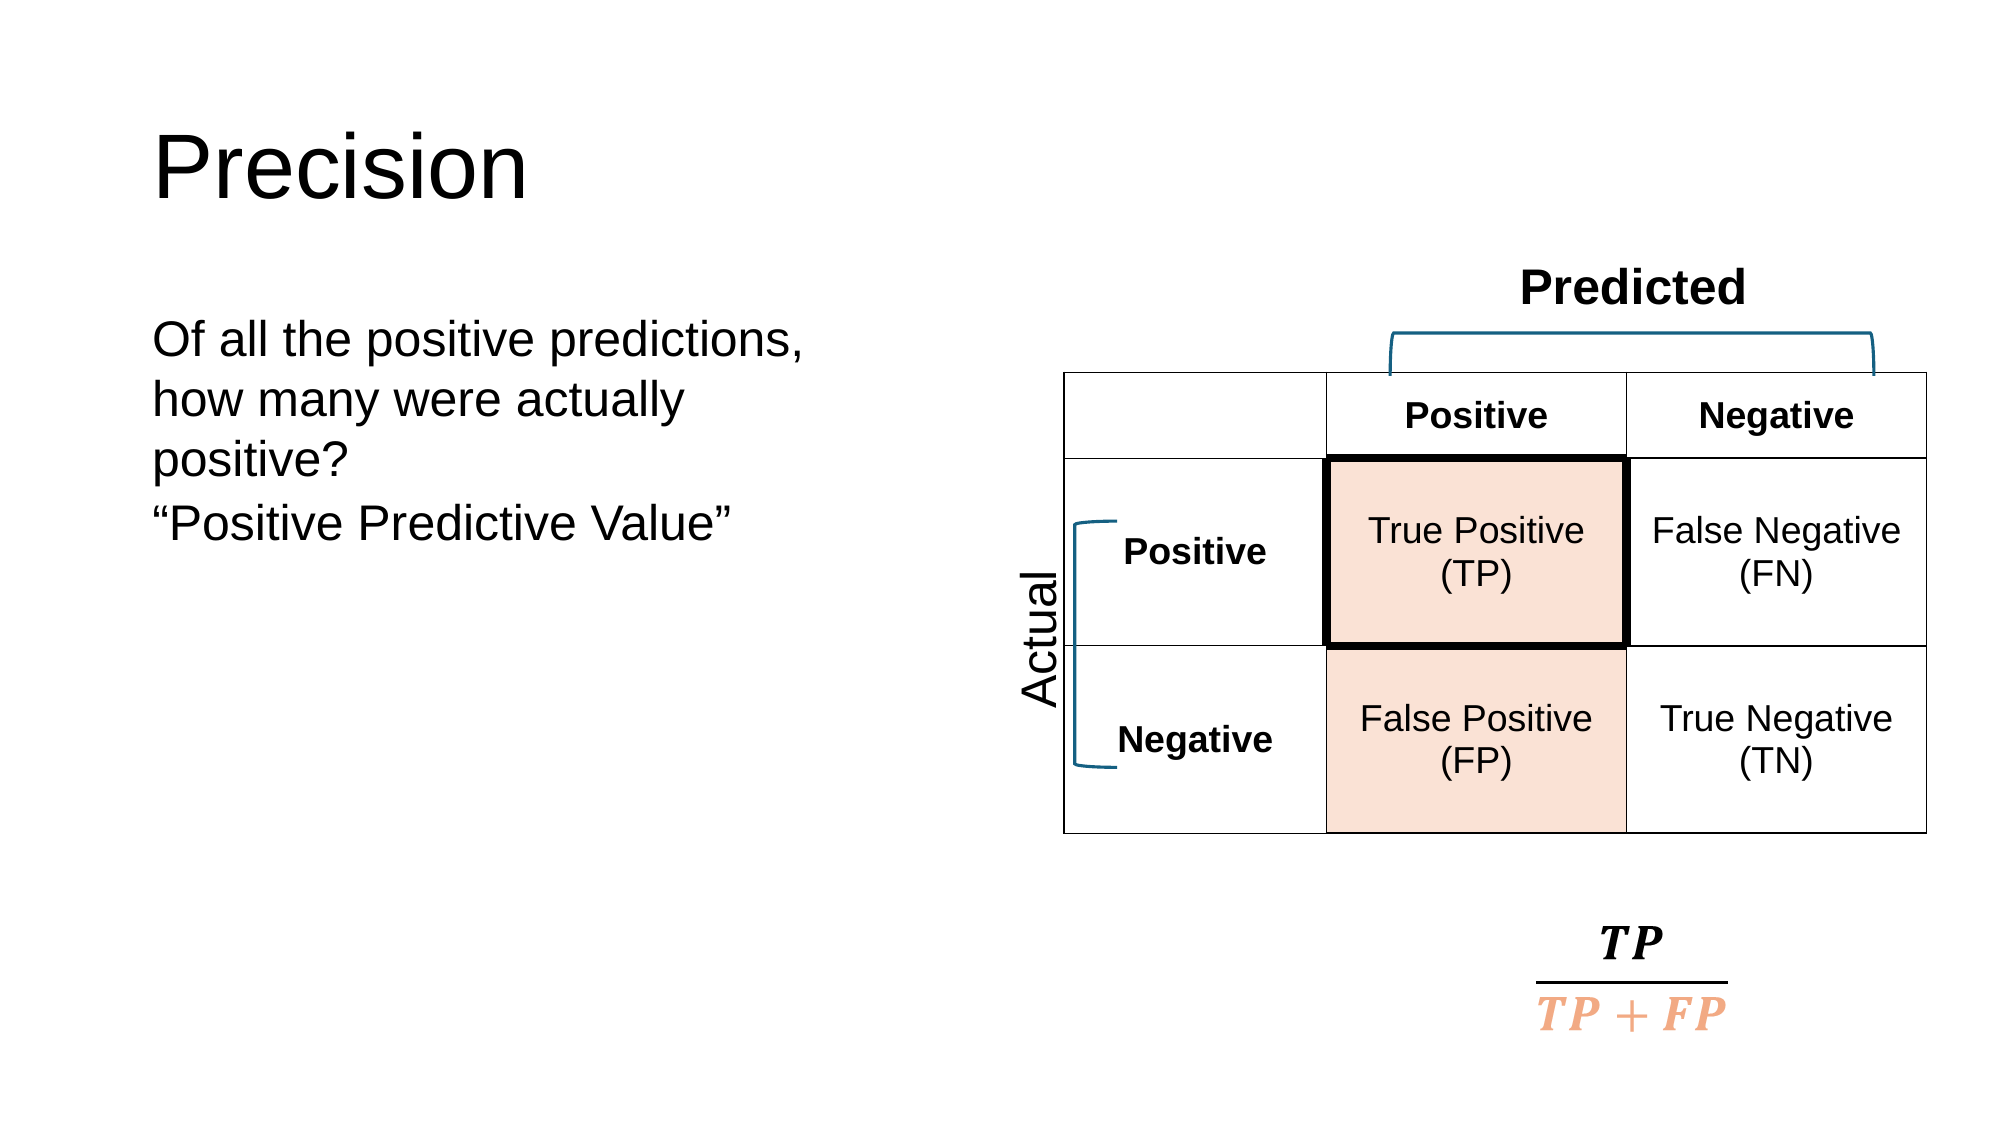

# Precision

Predicted
Of all the positive predictions, how many were actually positive?
|  | Positive | Negative |
| --- | --- | --- |
| Positive | True Positive (TP) | False Negative (FN) |
| Negative | False Positive (FP) | True Negative (TN) |
“Positive Predictive Value”

Actual